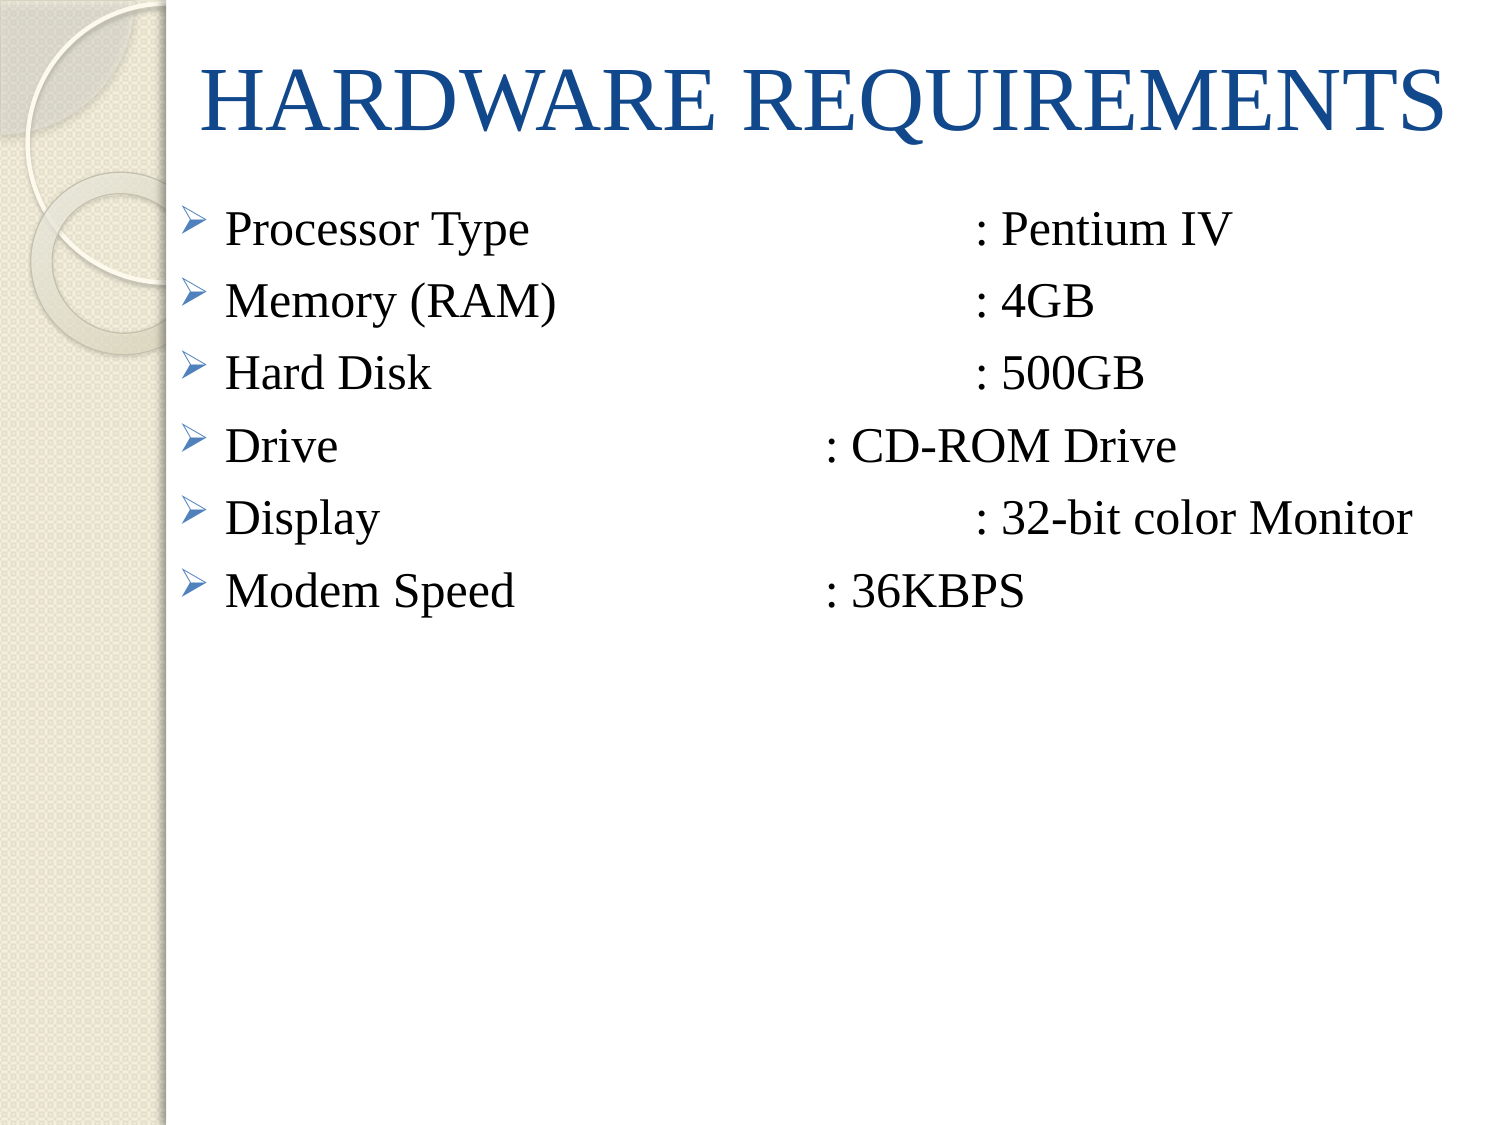

# HARDWARE REQUIREMENTS
Processor Type			: Pentium IV
Memory (RAM)			: 4GB
Hard Disk				: 500GB
Drive				: CD-ROM Drive
Display				: 32-bit color Monitor
Modem Speed			: 36KBPS